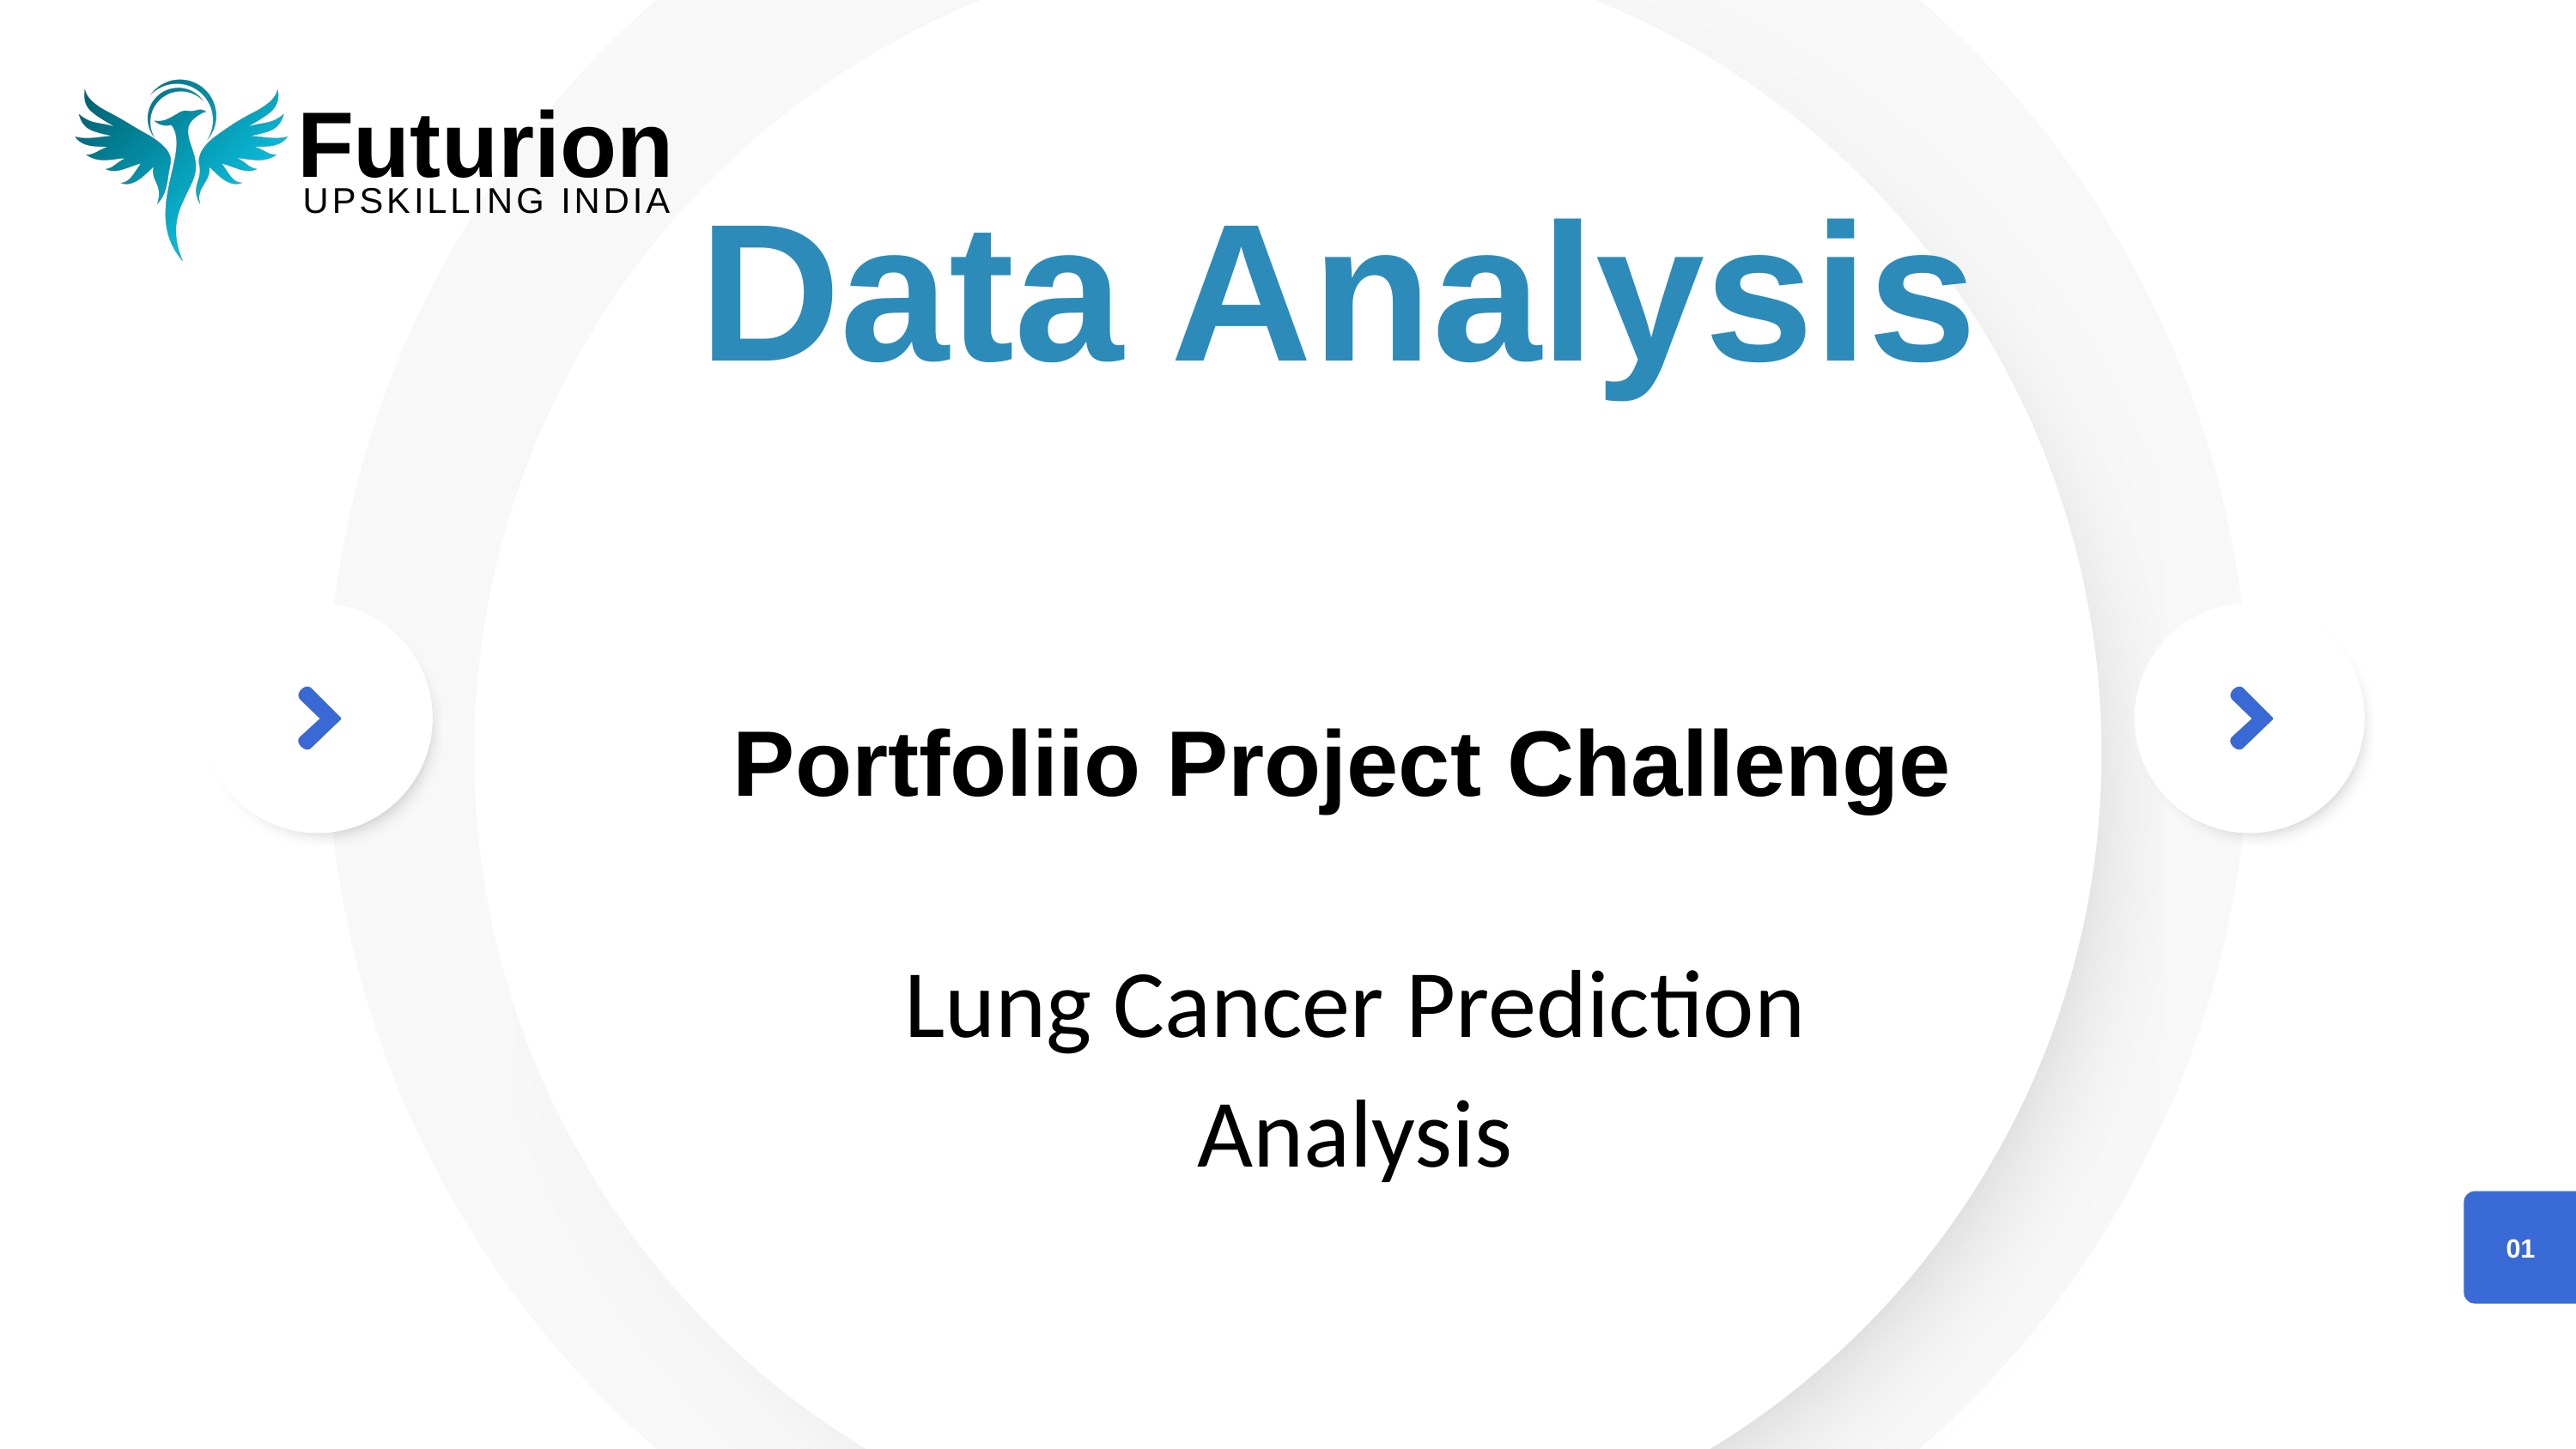

Futurion
UPSKILLING INDIA
Data Analysis

Portfoliio Project Challenge
Lung Cancer Prediction Analysis

01